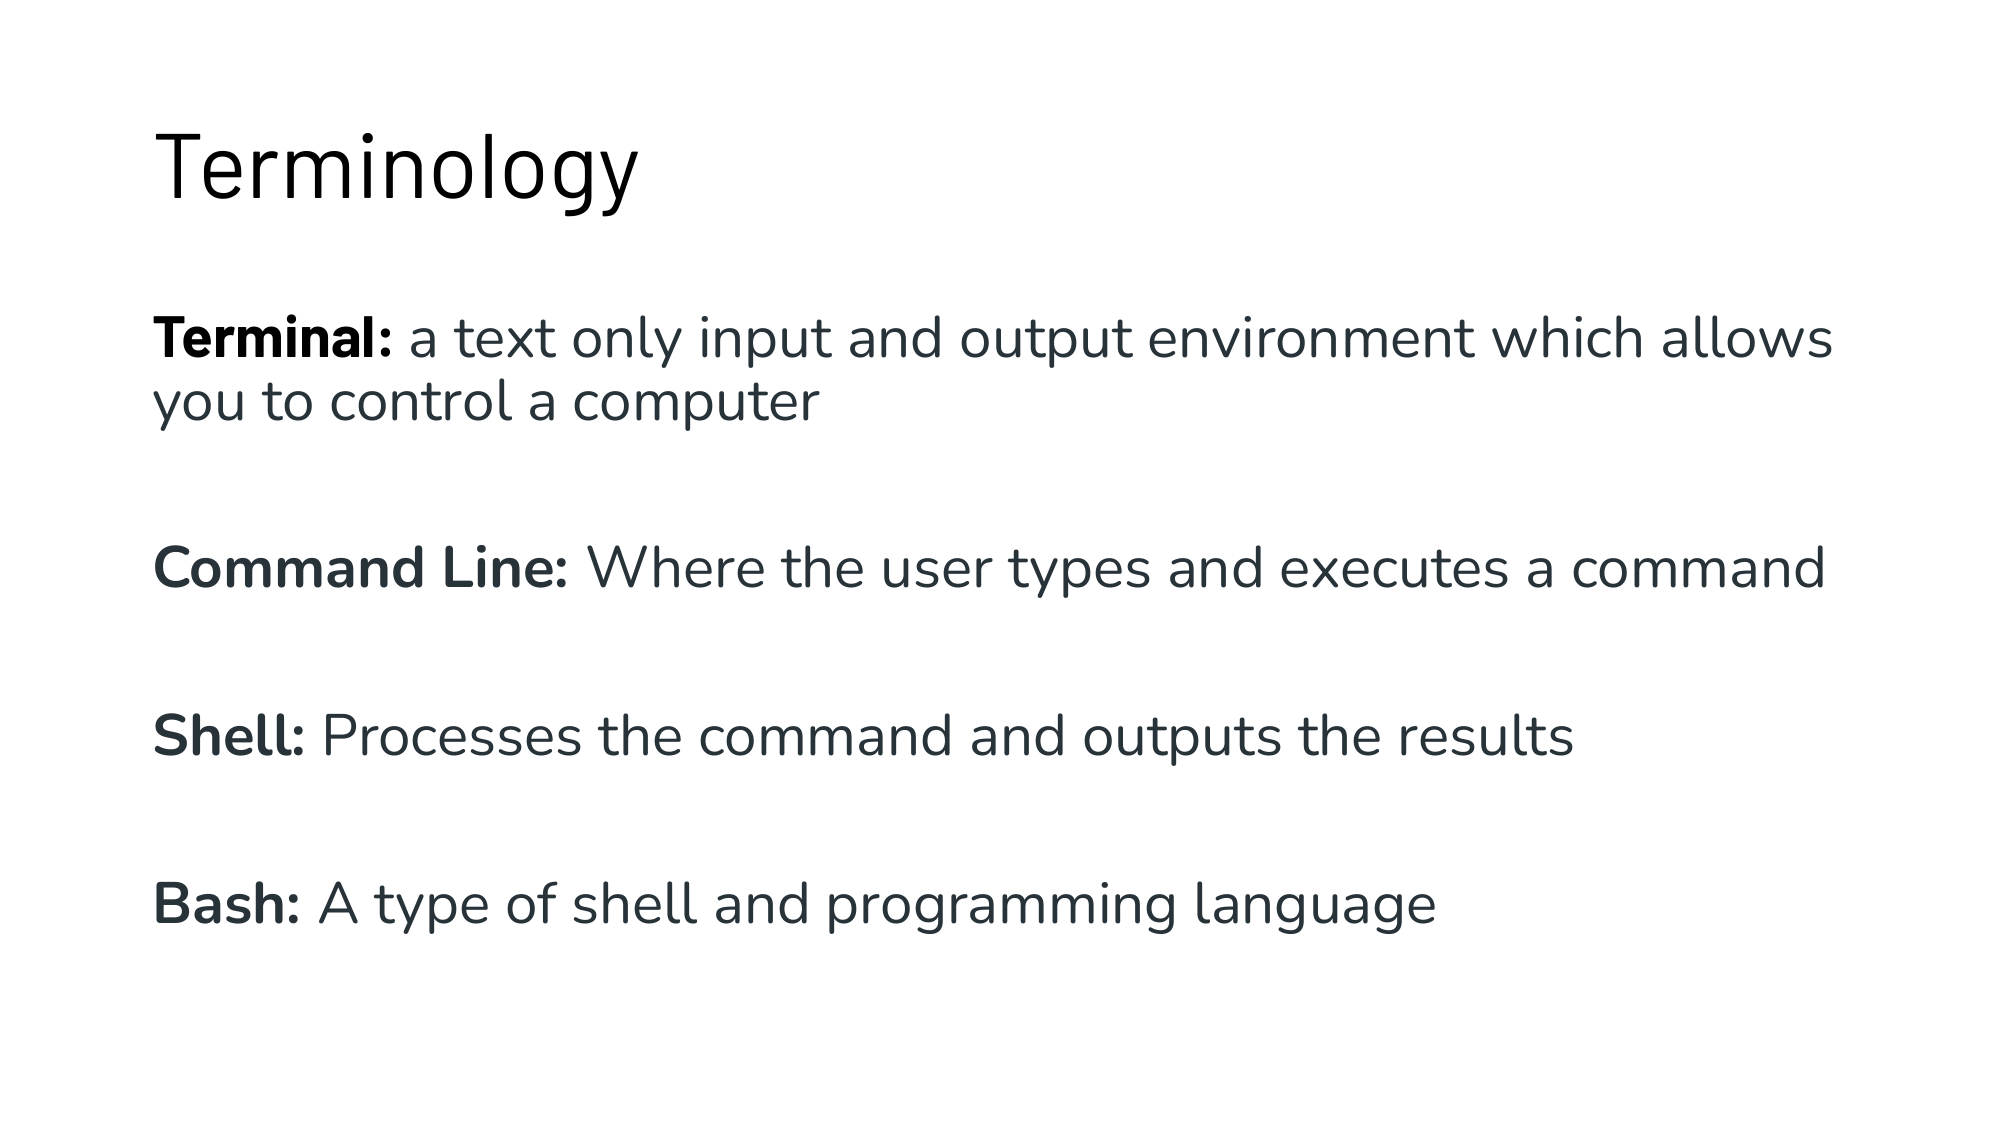

# Terminology
Terminal: a text only input and output environment which allows you to control a computer

Command Line: Where the user types and executes a command

Shell: Processes the command and outputs the results

Bash: A type of shell and programming language